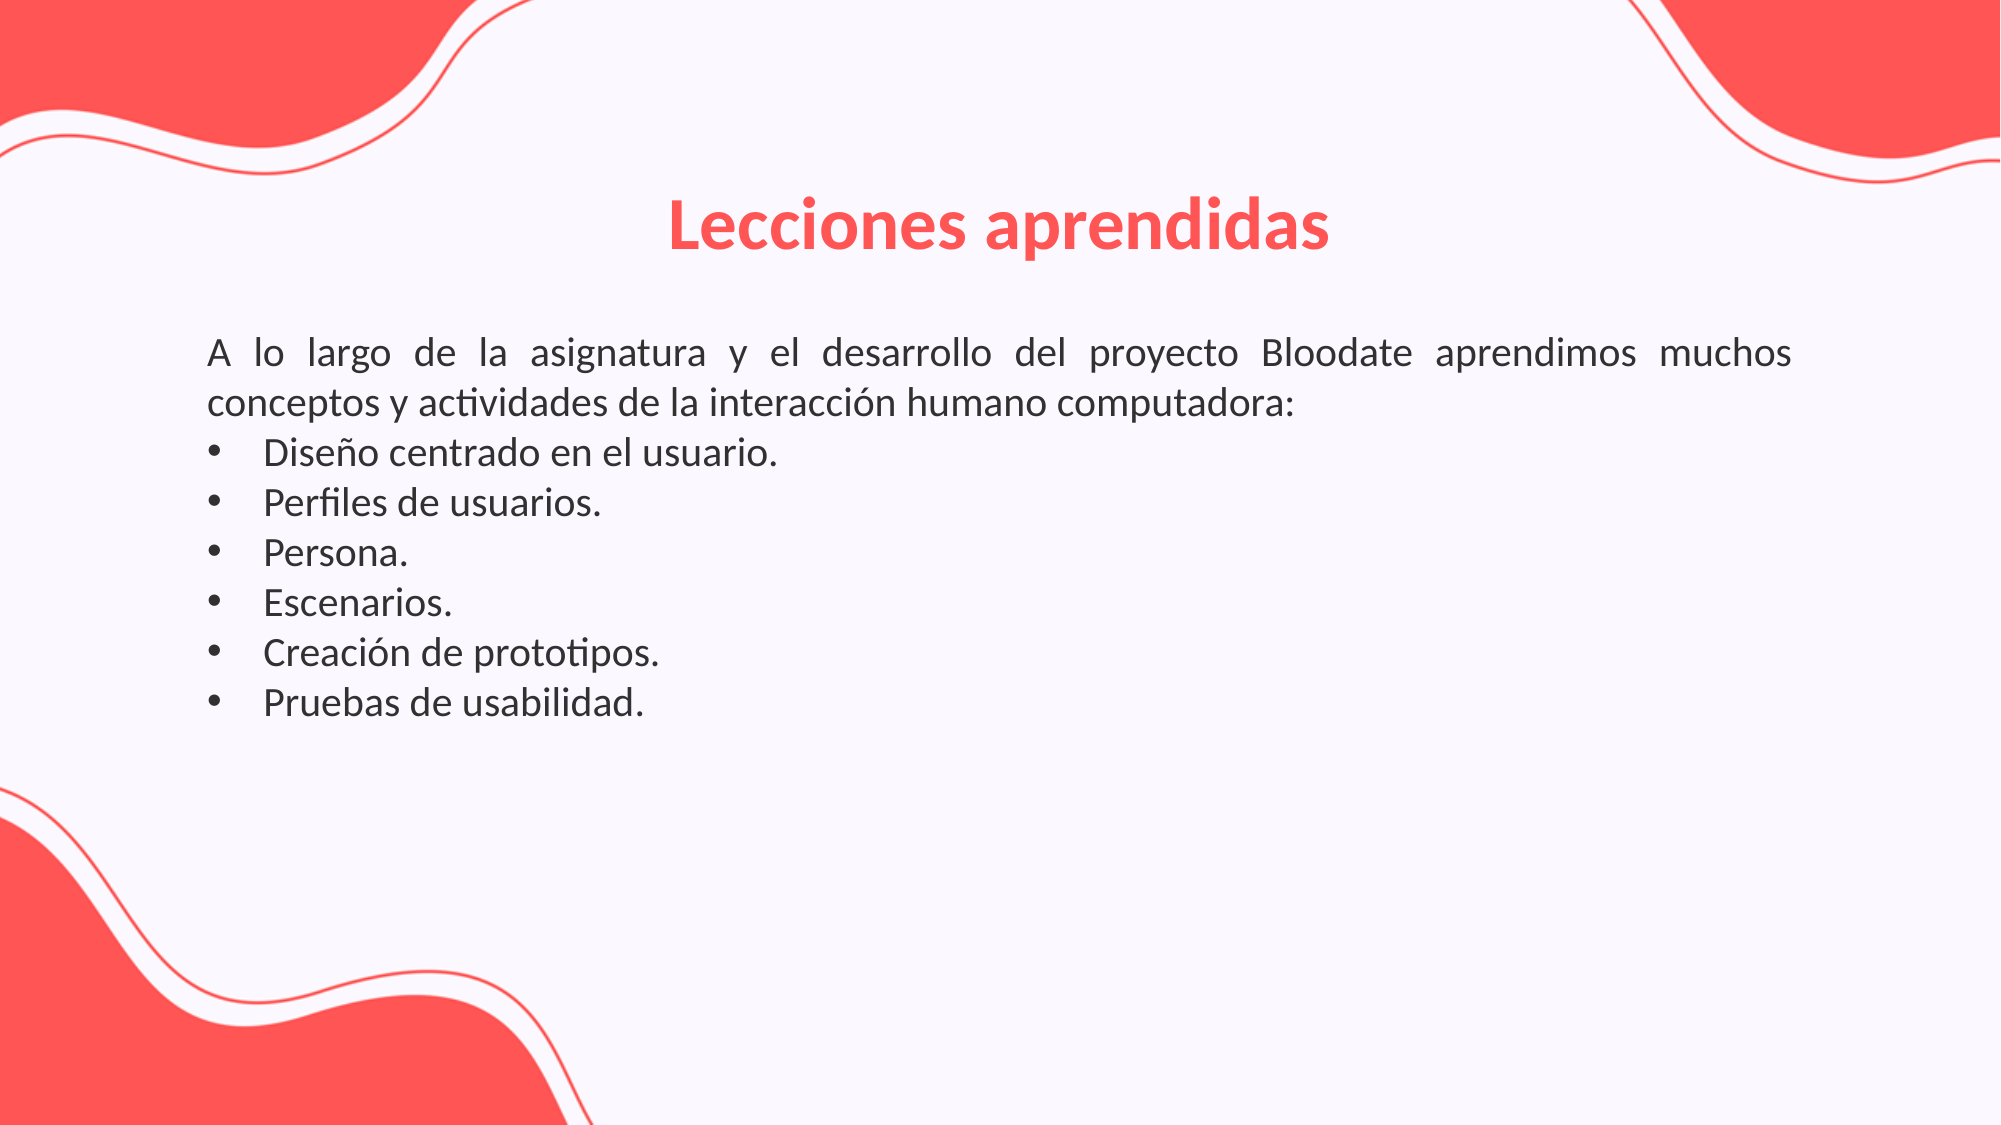

Lecciones aprendidas
A lo largo de la asignatura y el desarrollo del proyecto Bloodate aprendimos muchos conceptos y actividades de la interacción humano computadora:
Diseño centrado en el usuario.
Perfiles de usuarios.
Persona.
Escenarios.
Creación de prototipos.
Pruebas de usabilidad.